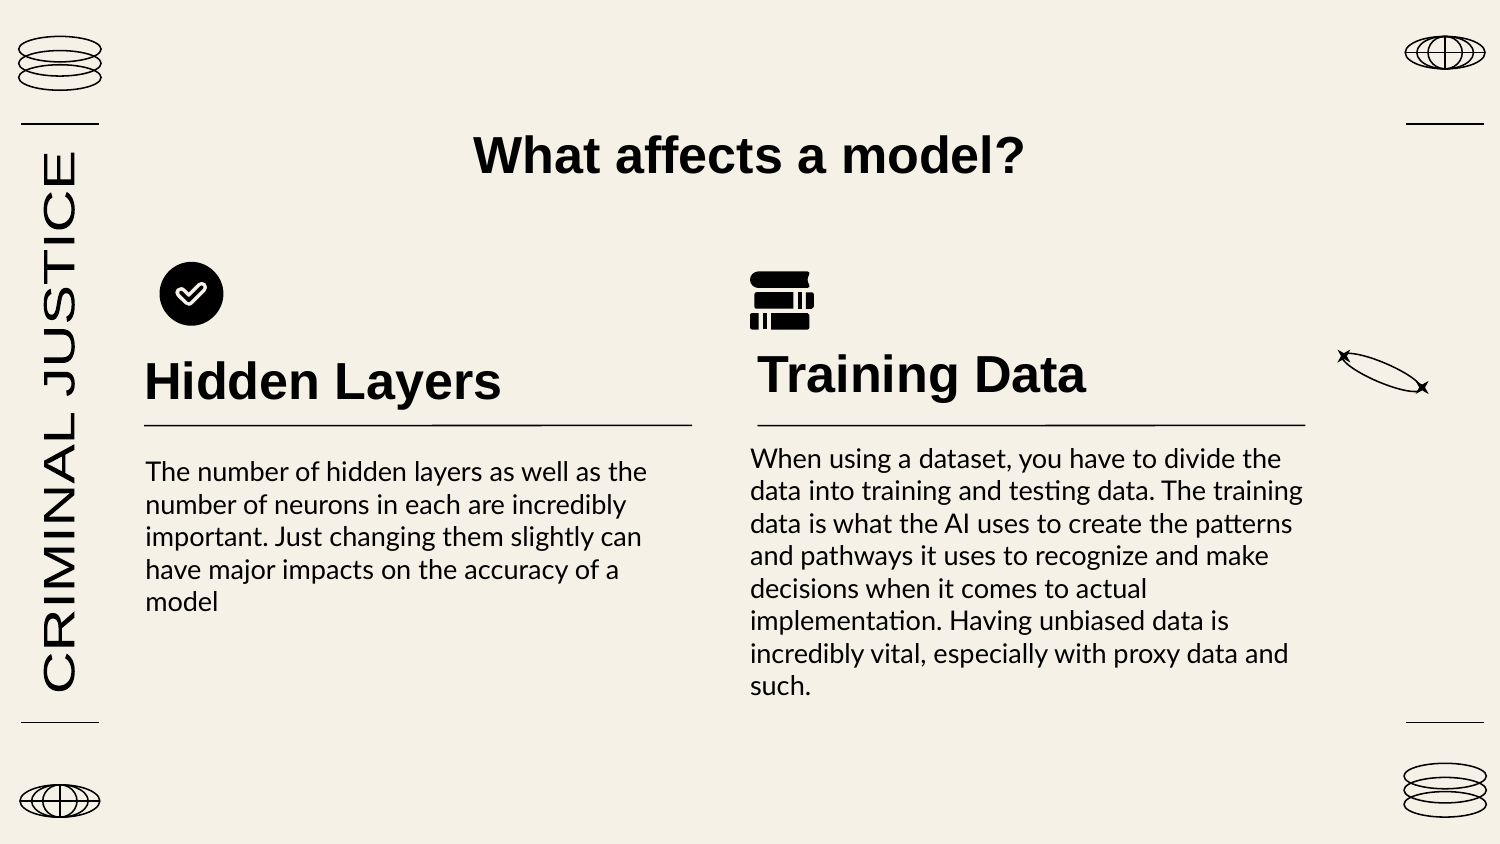

# What affects a model?

Training Data

Hidden Layers
When using a dataset, you have to divide the data into training and testing data. The training data is what the AI uses to create the patterns and pathways it uses to recognize and make decisions when it comes to actual implementation. Having unbiased data is incredibly vital, especially with proxy data and such.

The number of hidden layers as well as the number of neurons in each are incredibly important. Just changing them slightly can have major impacts on the accuracy of a model